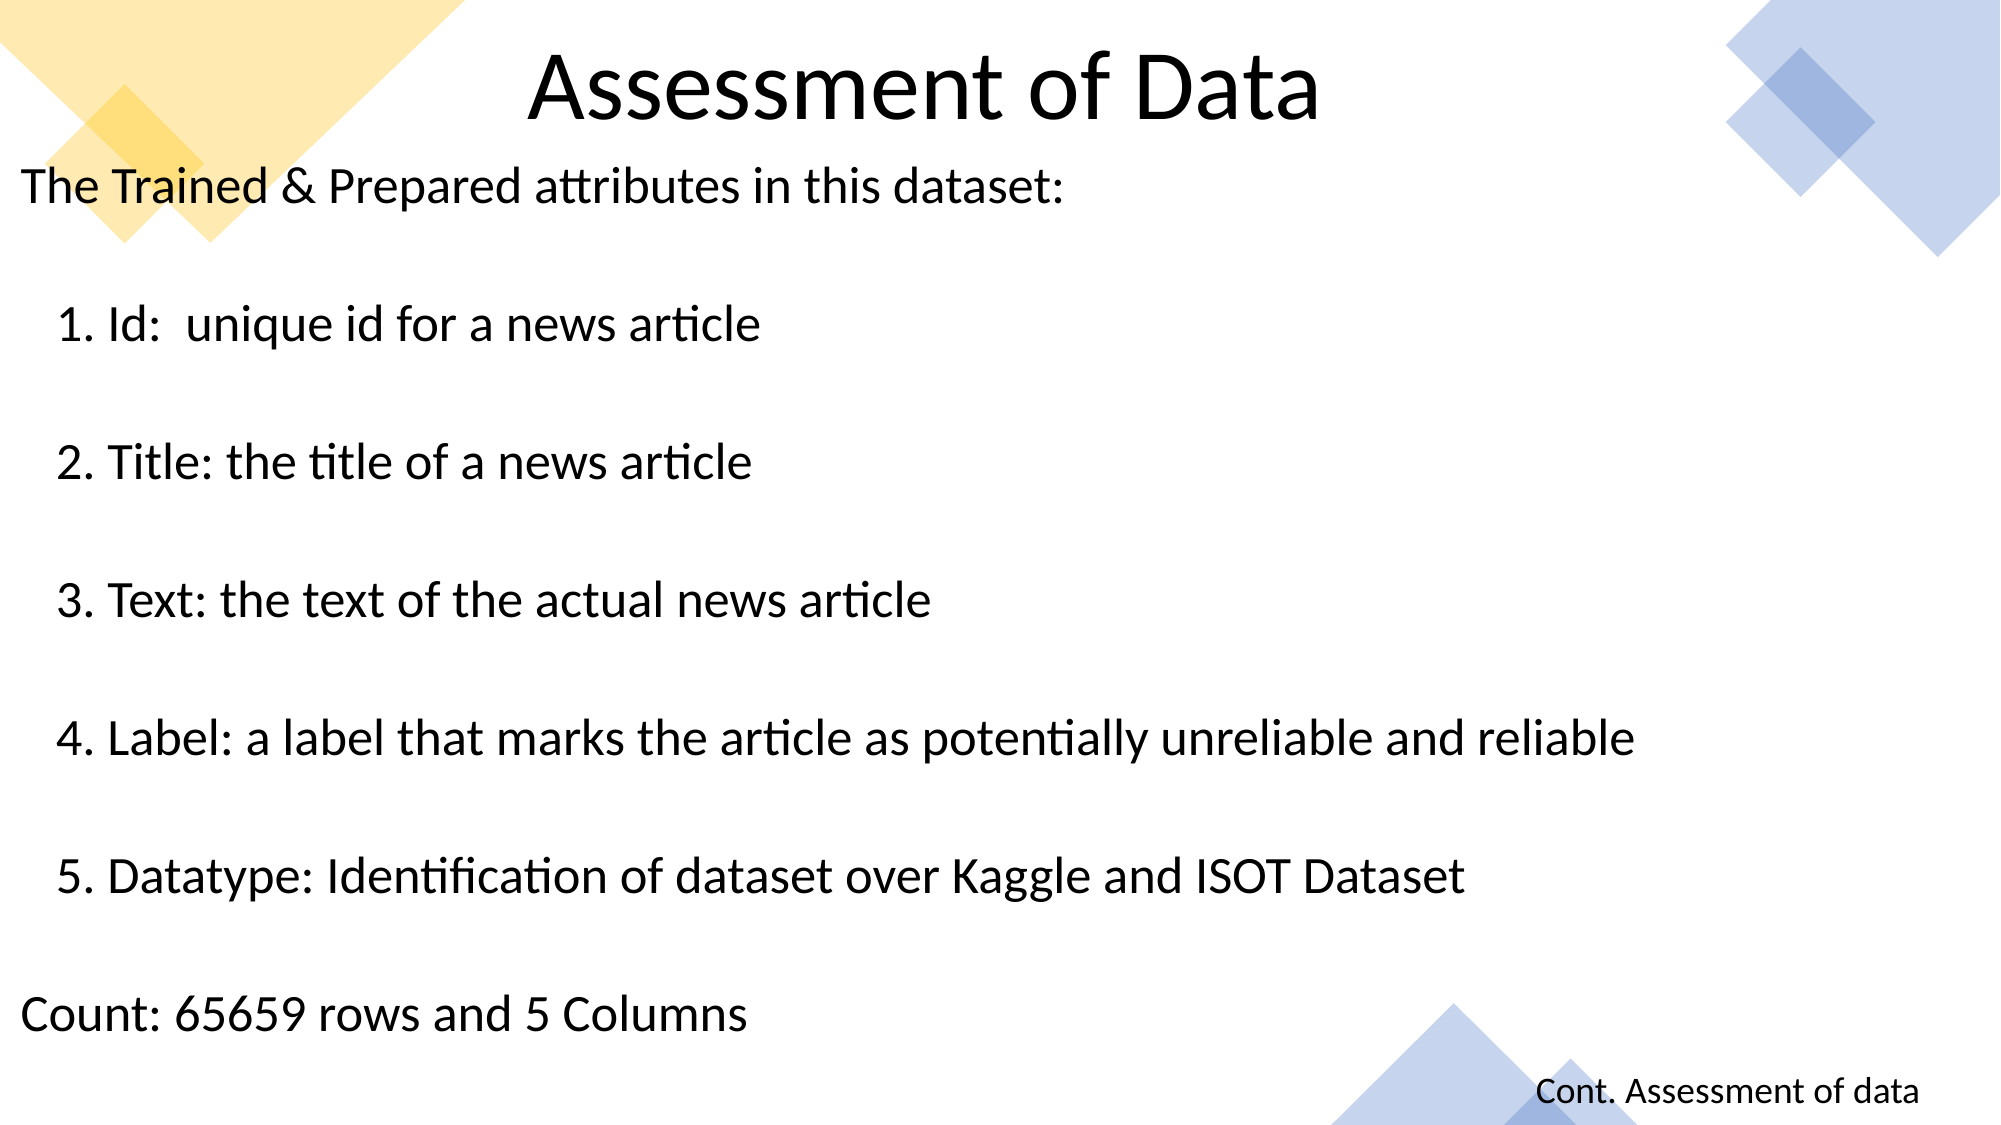

# Assessment of Data

The Trained & Prepared attributes in this dataset:

   1. Id:  unique id for a news article

   2. Title: the title of a news article

   3. Text: the text of the actual news article

   4. Label: a label that marks the article as potentially unreliable and reliable

   5. Datatype: Identification of dataset over Kaggle and ISOT Dataset

Count: 65659 rows and 5 Columns

Cont. Assessment of data